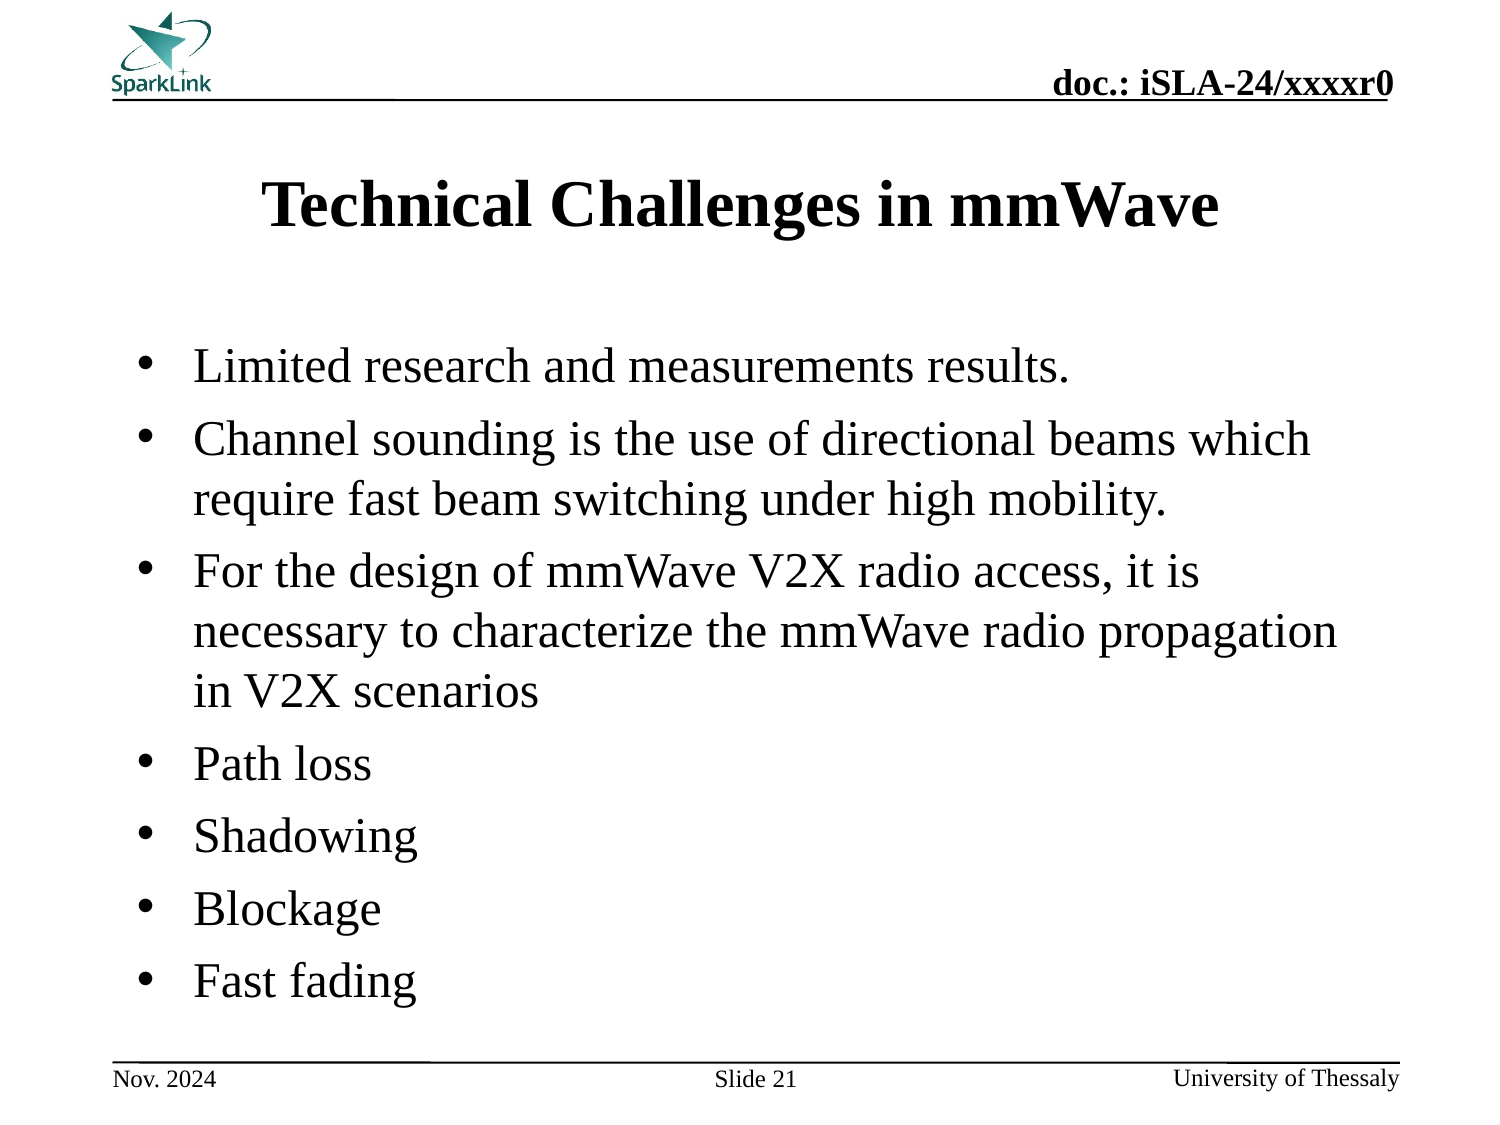

# Technical Challenges in mmWave
Limited research and measurements results.
Channel sounding is the use of directional beams which require fast beam switching under high mobility.
For the design of mmWave V2X radio access, it is necessary to characterize the mmWave radio propagation in V2X scenarios
Path loss
Shadowing
Blockage
Fast fading
Slide 21